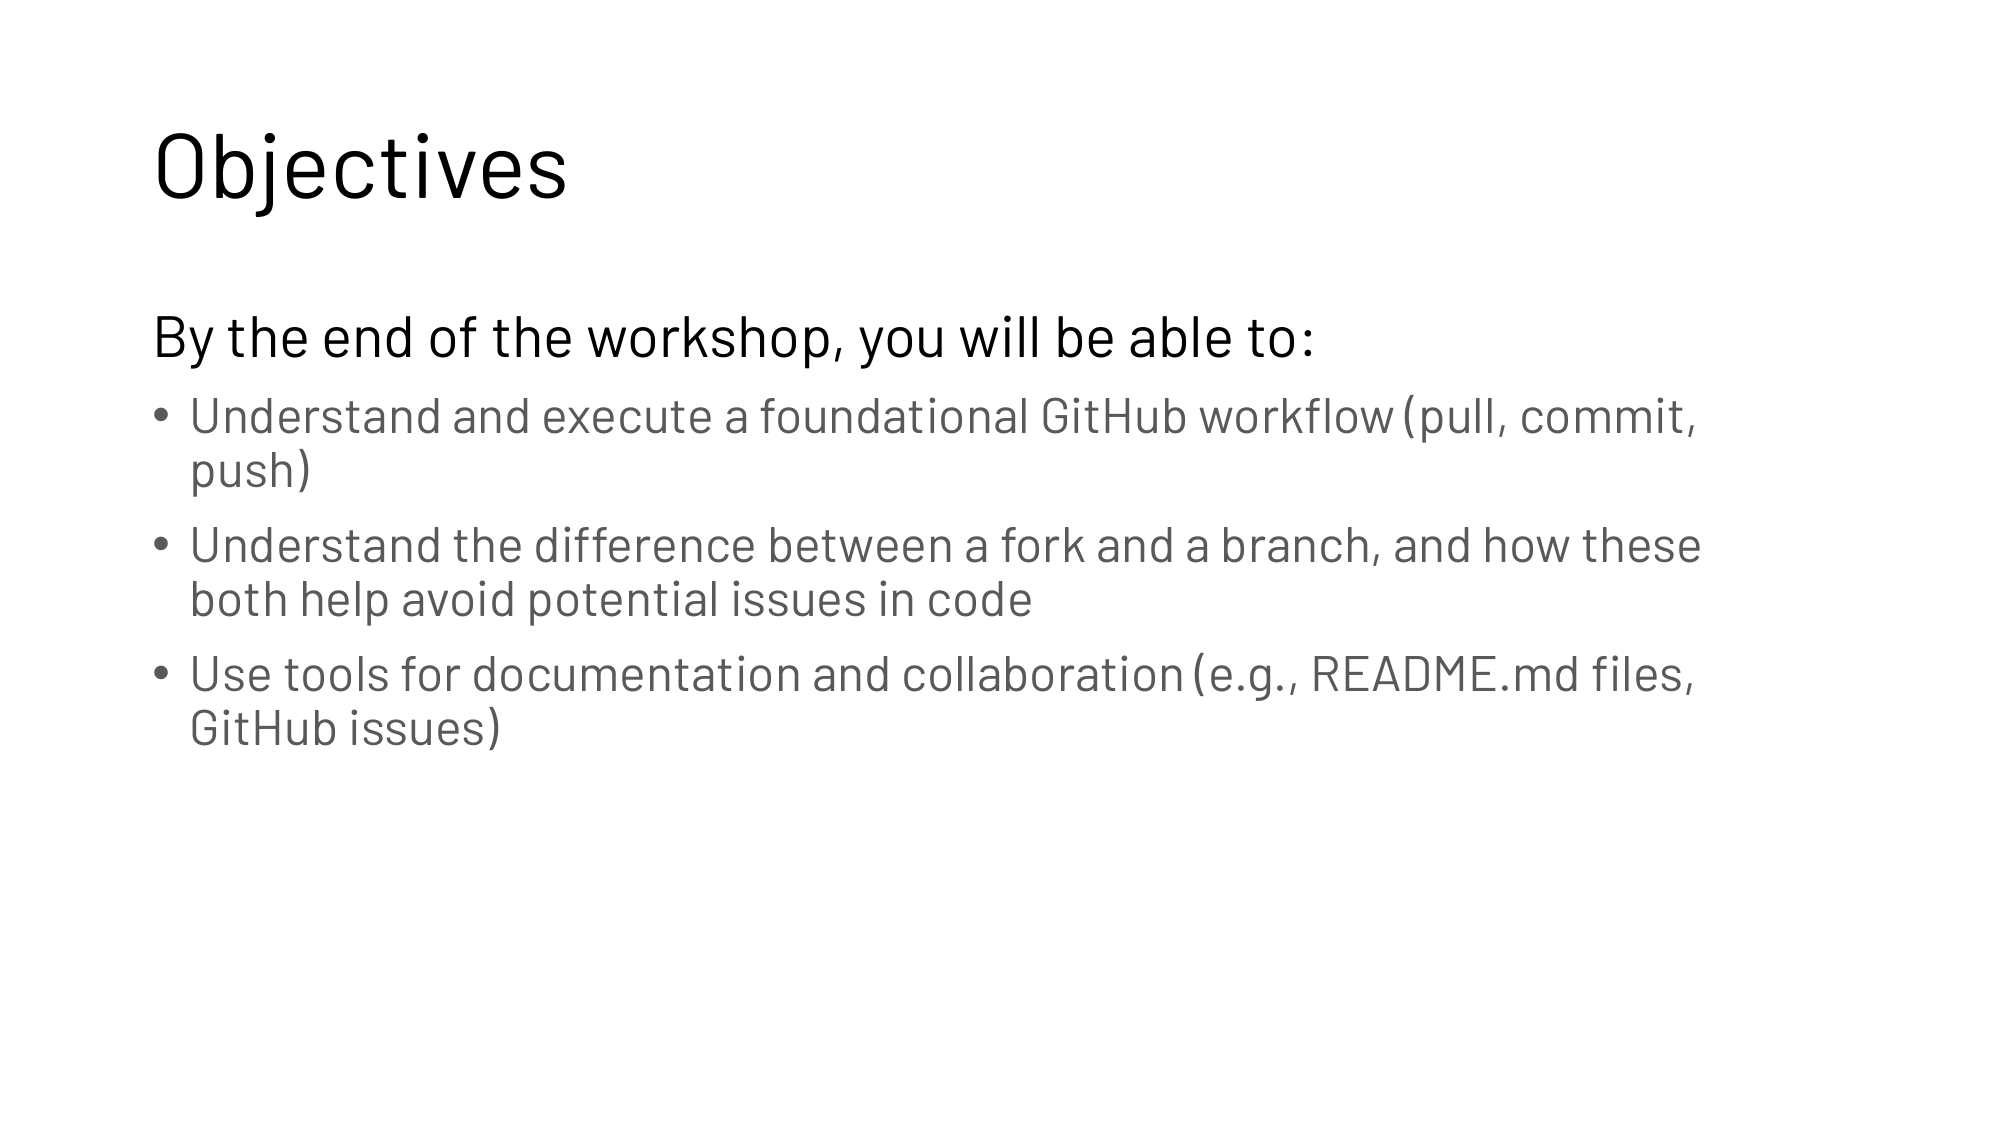

# Objectives
By the end of the workshop, you will be able to:
Understand and execute a foundational GitHub workflow (pull, commit, push)
Understand the difference between a fork and a branch, and how these both help avoid potential issues in code
Use tools for documentation and collaboration (e.g., README.md files, GitHub issues)